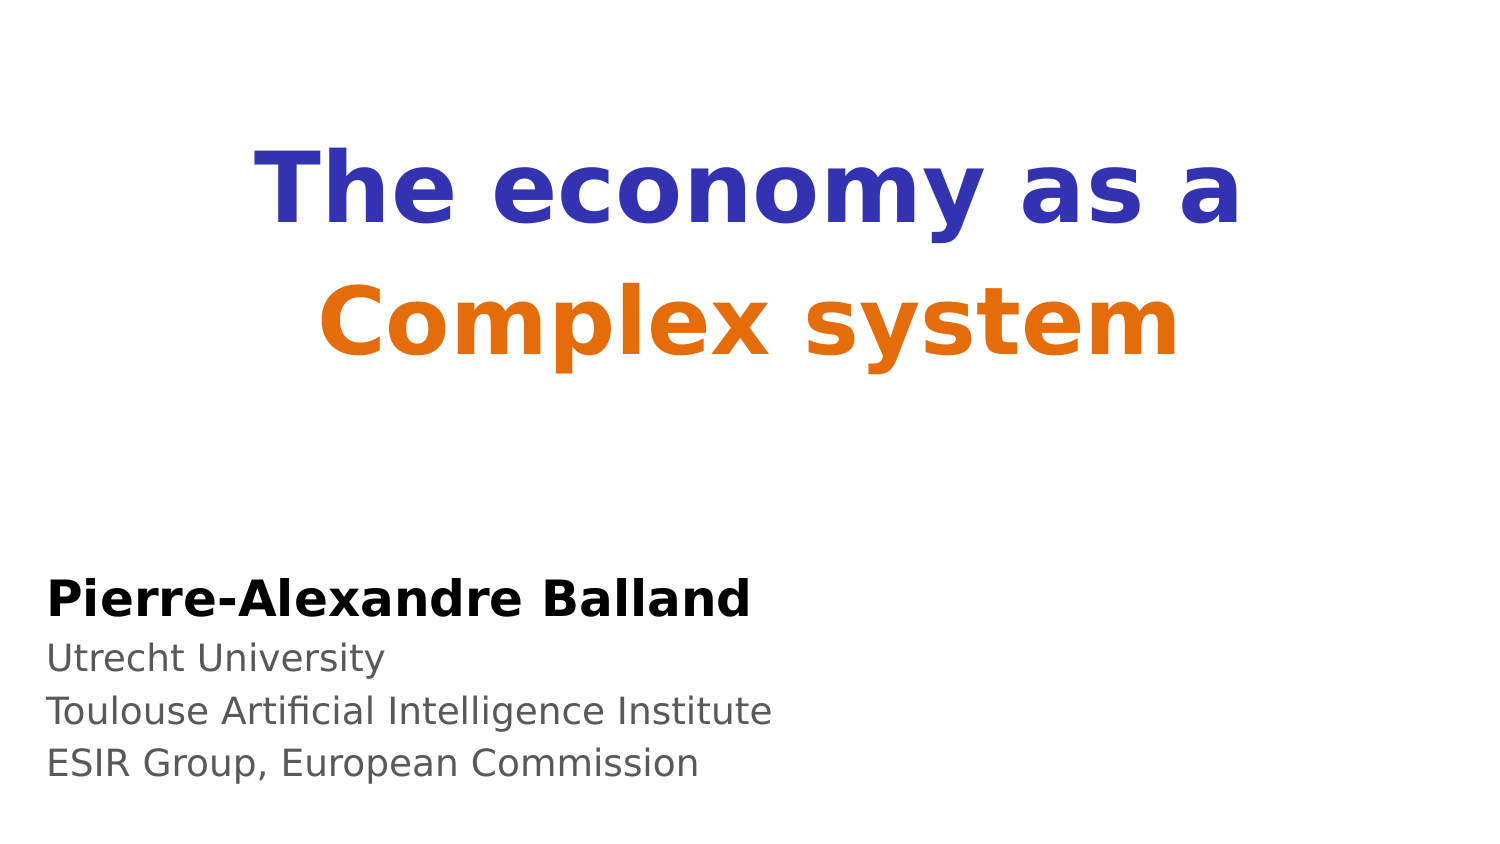

The economy as a
Complex system
Pierre-Alexandre Balland
Utrecht University
Toulouse Artificial Intelligence Institute
ESIR Group, European Commission